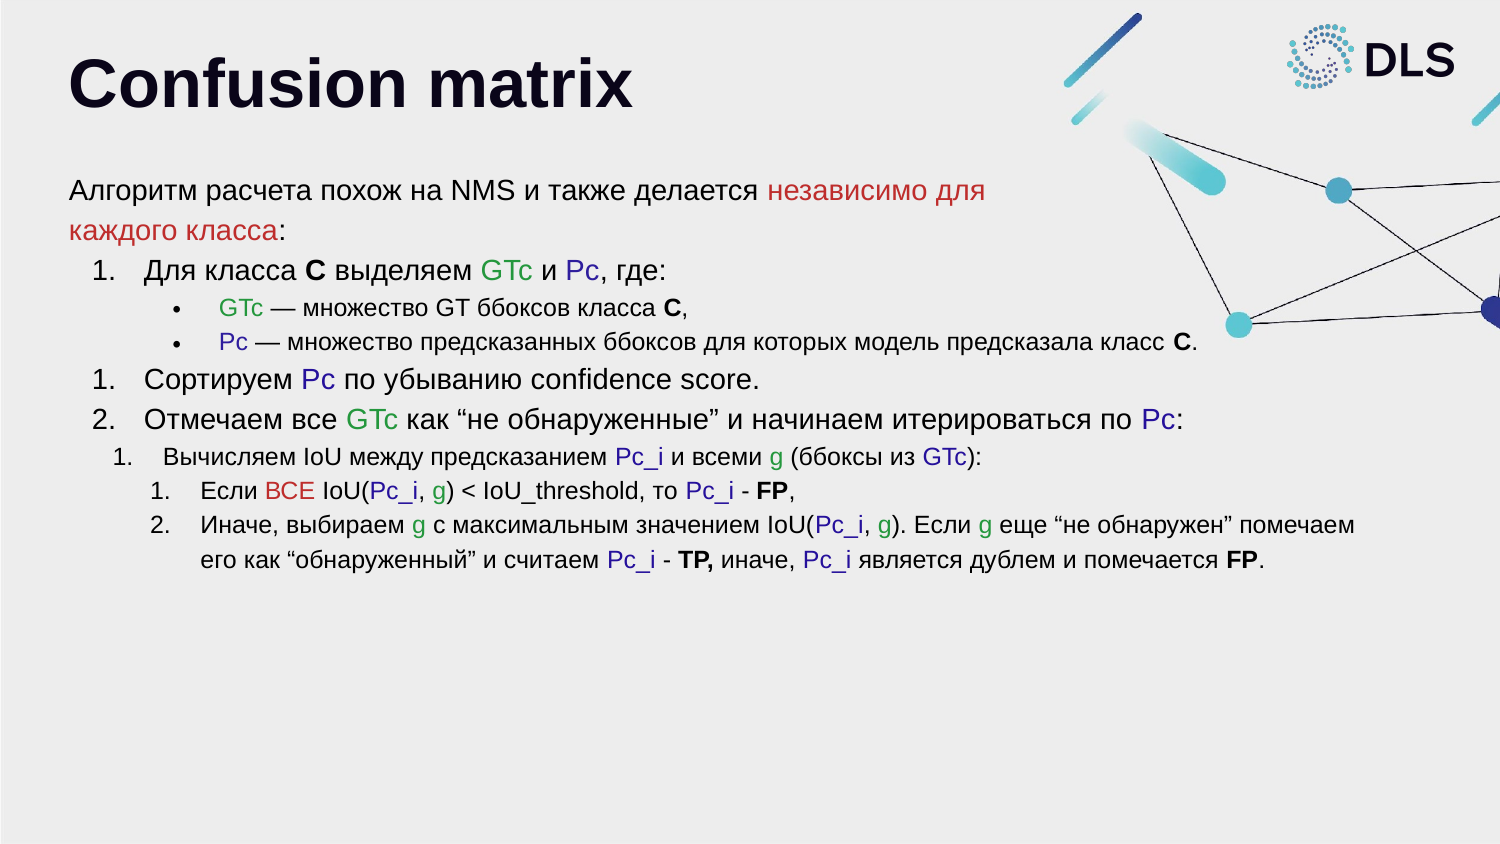

# Confusion matrix
Алгоритм расчета похож на NMS и также делается независимо для
каждого класса:
Для класса C выделяем GTc и Pc, где:
GTc — множество GT ббоксов класса С,
Pc — множество предсказанных ббоксов для которых модель предсказала класс С.
Сортируем Pc по убыванию confidence score.
Отмечаем все GTc как “не обнаруженные” и начинаем итерироваться по Pc:
Вычисляем IoU между предсказанием Pc_i и всеми g (ббоксы из GTc):
Если ВСЕ IoU(Pc_i, g) < IoU_threshold, то Pc_i - FP,
Иначе, выбираем g с максимальным значением IoU(Pc_i, g). Если g еще “не обнаружен” помечаем его как “обнаруженный” и считаем Pc_i - TP, иначе, Pc_i является дублем и помечается FP.